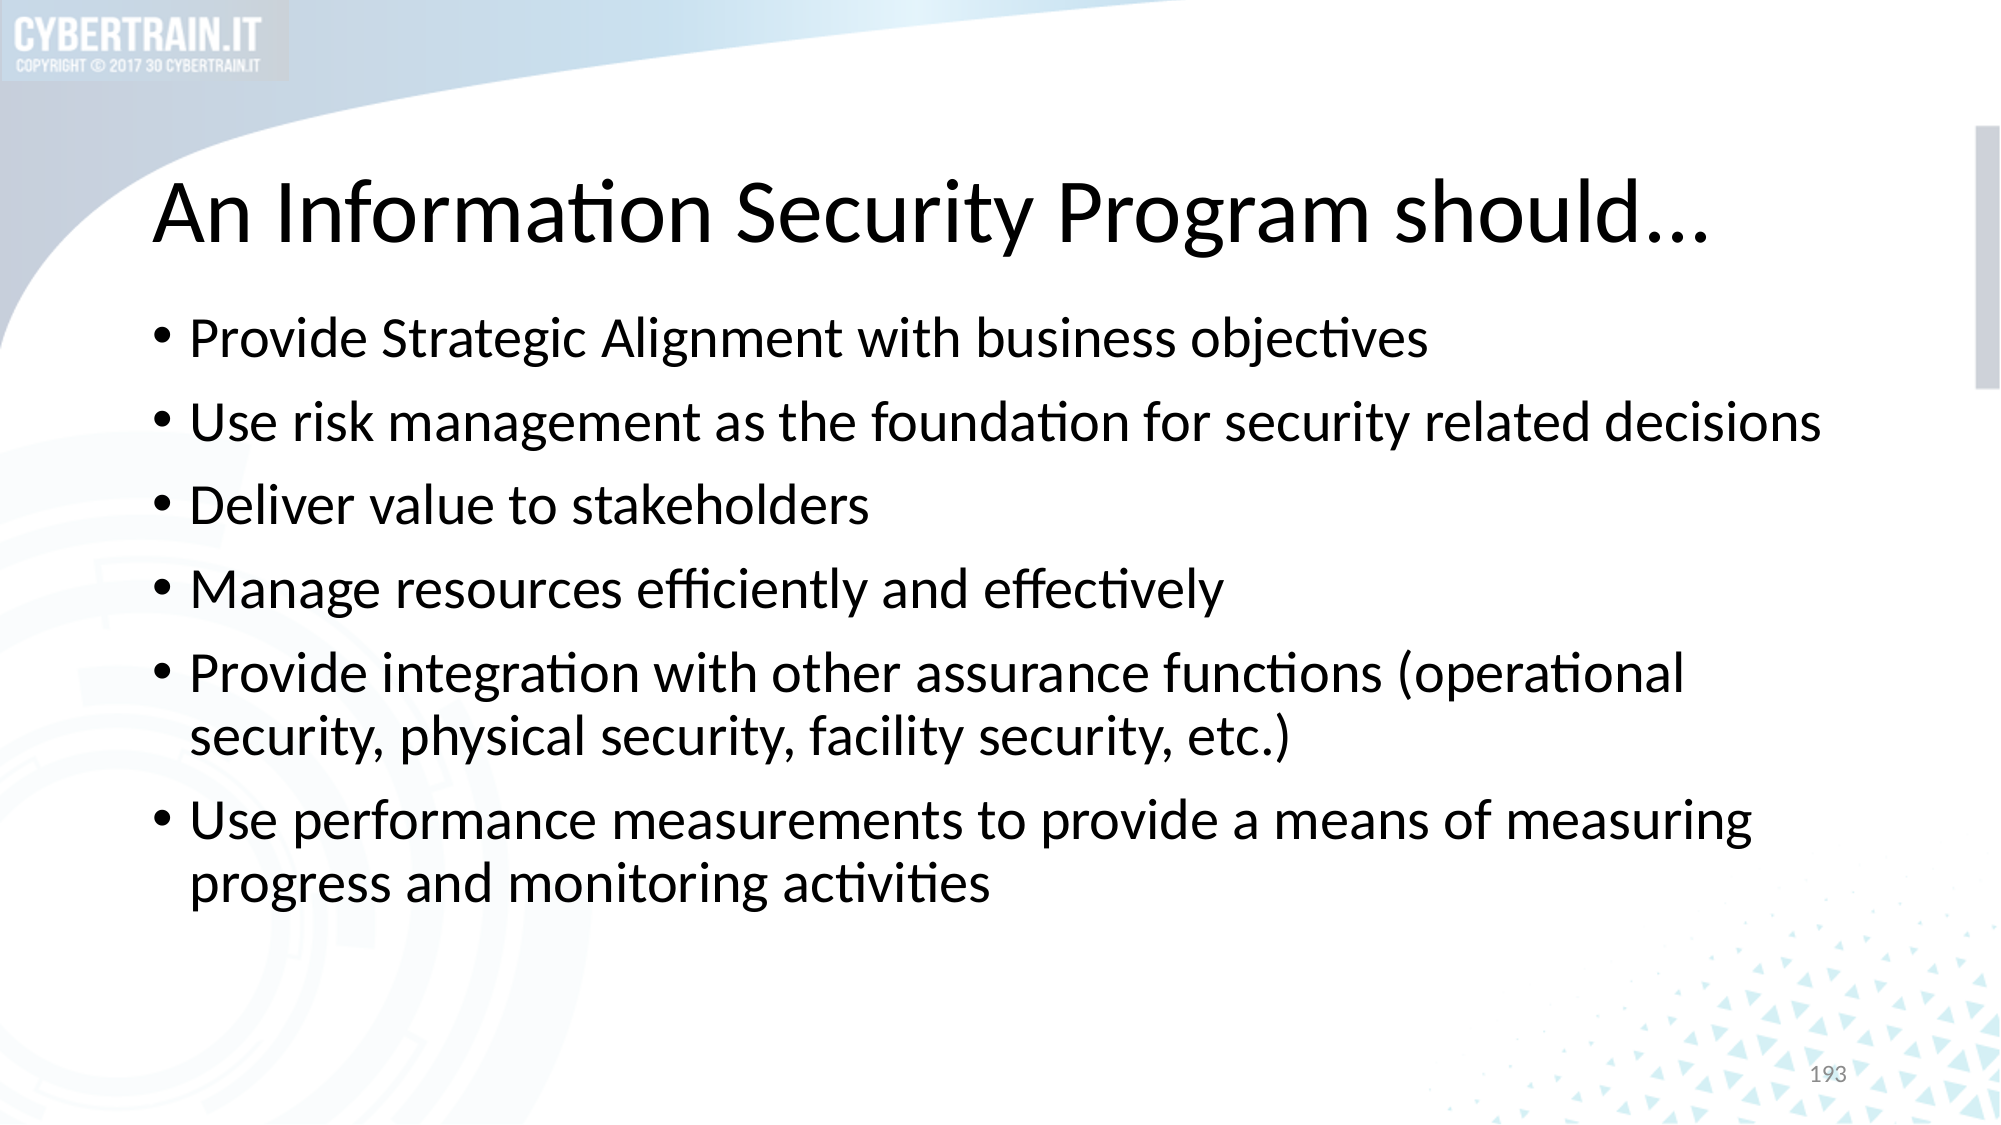

# An Information Security Program should...
Provide Strategic Alignment with business objectives
Use risk management as the foundation for security related decisions
Deliver value to stakeholders
Manage resources efficiently and effectively
Provide integration with other assurance functions (operational security, physical security, facility security, etc.)
Use performance measurements to provide a means of measuring progress and monitoring activities
193